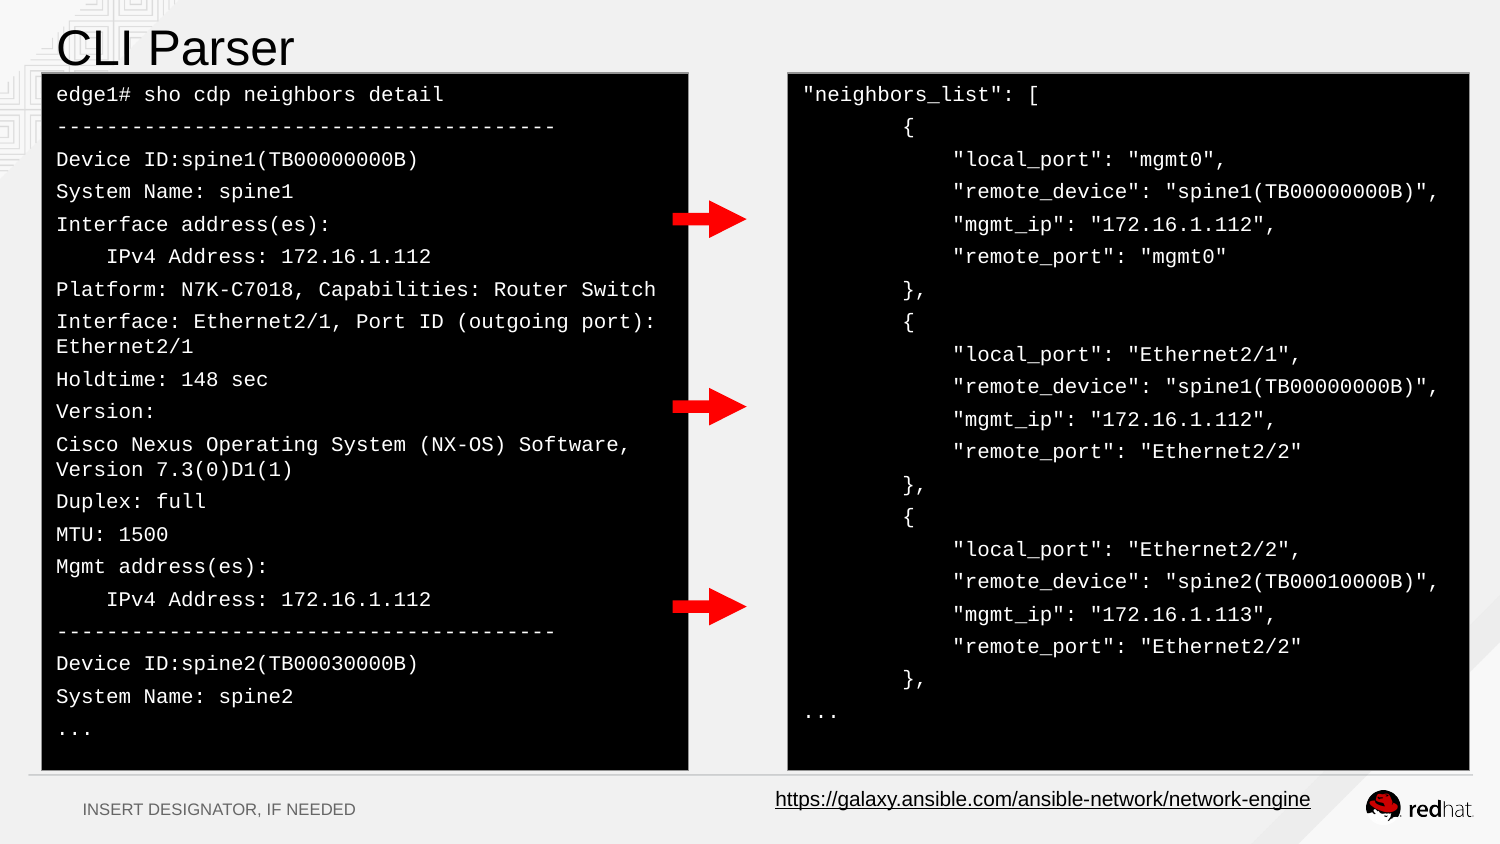

CLI Parser
edge1# sho cdp neighbors detail
----------------------------------------
Device ID:spine1(TB00000000B)
System Name: spine1
Interface address(es):
    IPv4 Address: 172.16.1.112
Platform: N7K-C7018, Capabilities: Router Switch
Interface: Ethernet2/1, Port ID (outgoing port): Ethernet2/1
Holdtime: 148 sec
Version:
Cisco Nexus Operating System (NX-OS) Software, Version 7.3(0)D1(1)
Duplex: full
MTU: 1500
Mgmt address(es):
    IPv4 Address: 172.16.1.112
----------------------------------------
Device ID:spine2(TB00030000B)
System Name: spine2
...
"neighbors_list": [
        {
            "local_port": "mgmt0",
            "remote_device": "spine1(TB00000000B)",
            "mgmt_ip": "172.16.1.112",
            "remote_port": "mgmt0"
        },
        {
            "local_port": "Ethernet2/1",
            "remote_device": "spine1(TB00000000B)",
            "mgmt_ip": "172.16.1.112",
            "remote_port": "Ethernet2/2"
        },
        {
            "local_port": "Ethernet2/2",
            "remote_device": "spine2(TB00010000B)",
            "mgmt_ip": "172.16.1.113",
            "remote_port": "Ethernet2/2"
        },
...

https://galaxy.ansible.com/ansible-network/network-engine